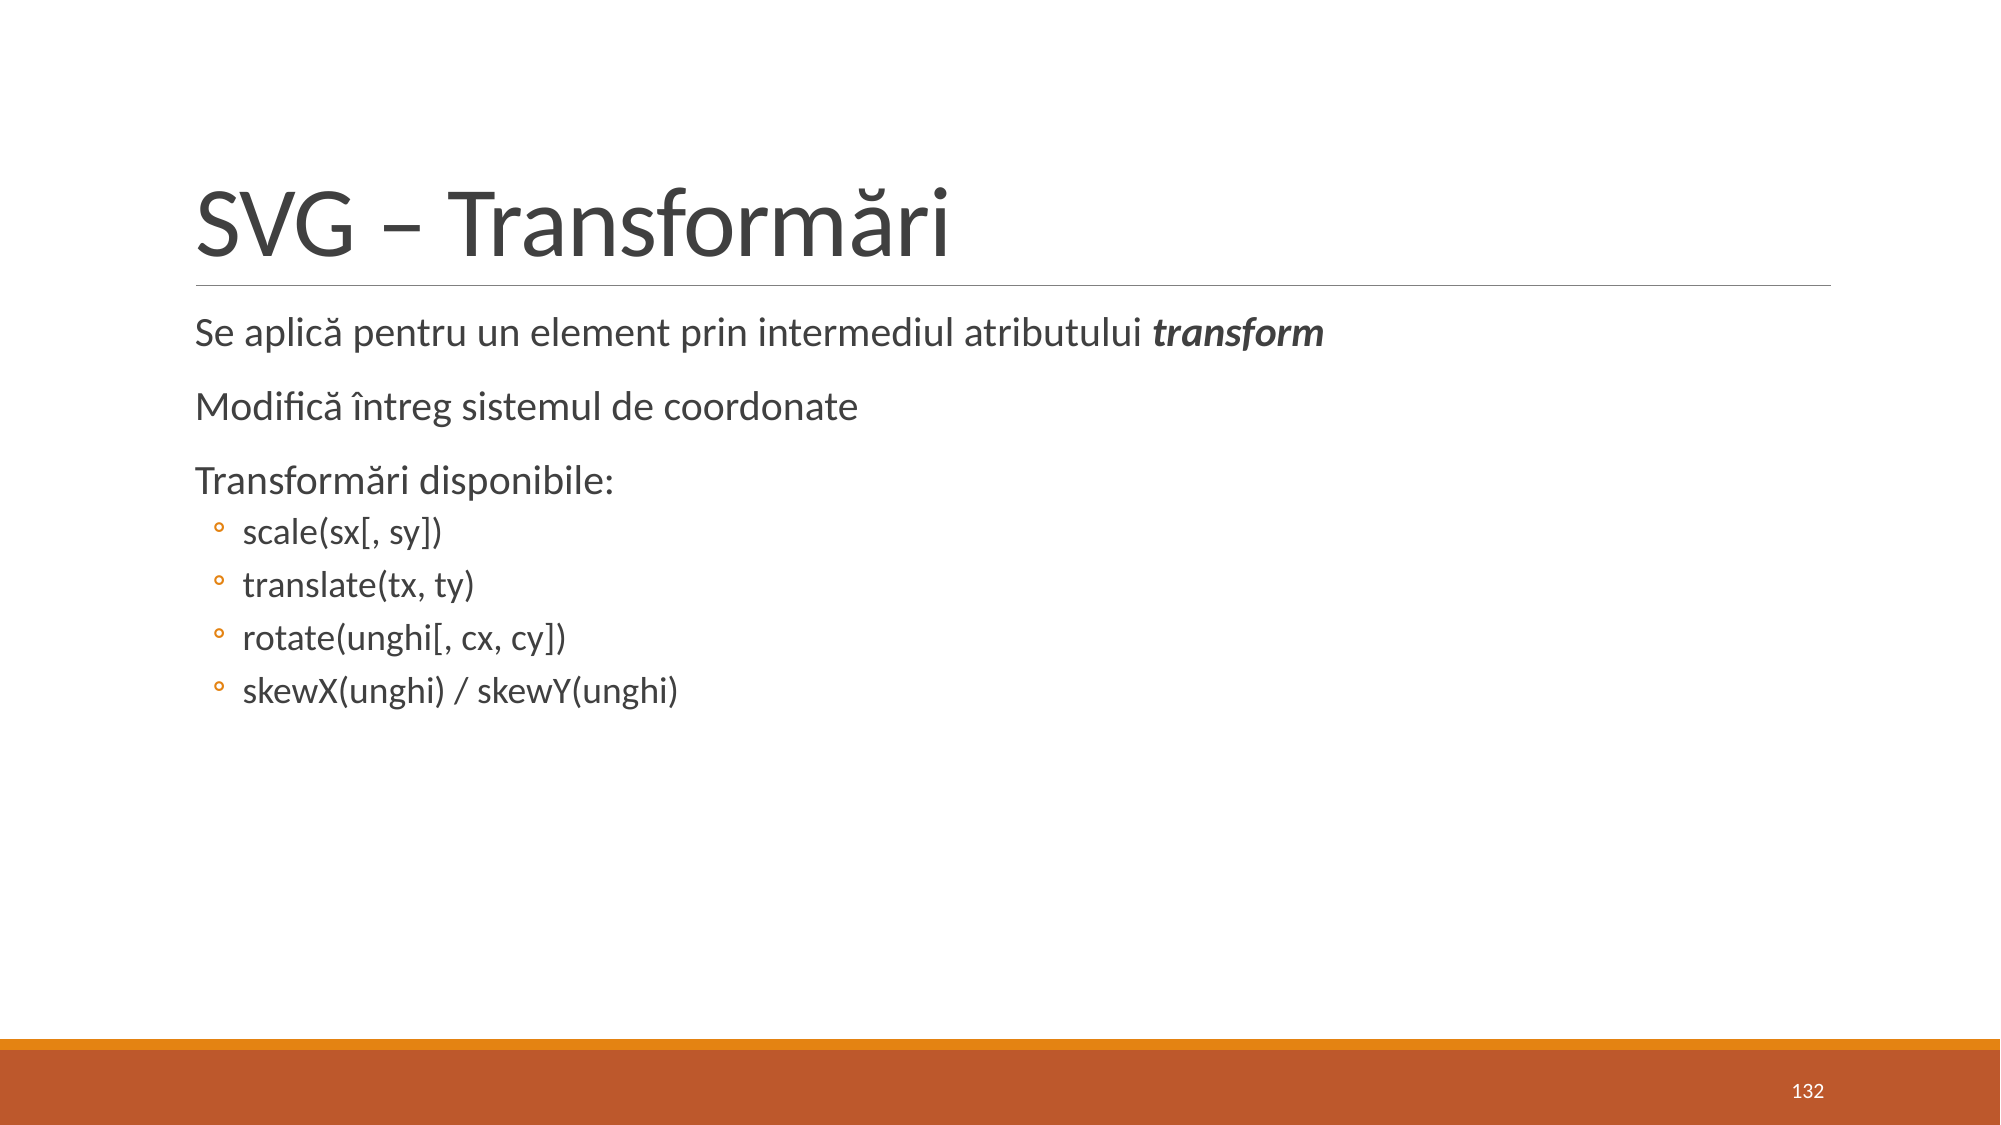

# SVG – Transformări
Se aplică pentru un element prin intermediul atributului transform
Modifică întreg sistemul de coordonate
Transformări disponibile:
scale(sx[, sy])
translate(tx, ty)
rotate(unghi[, cx, cy])
skewX(unghi) / skewY(unghi)
132